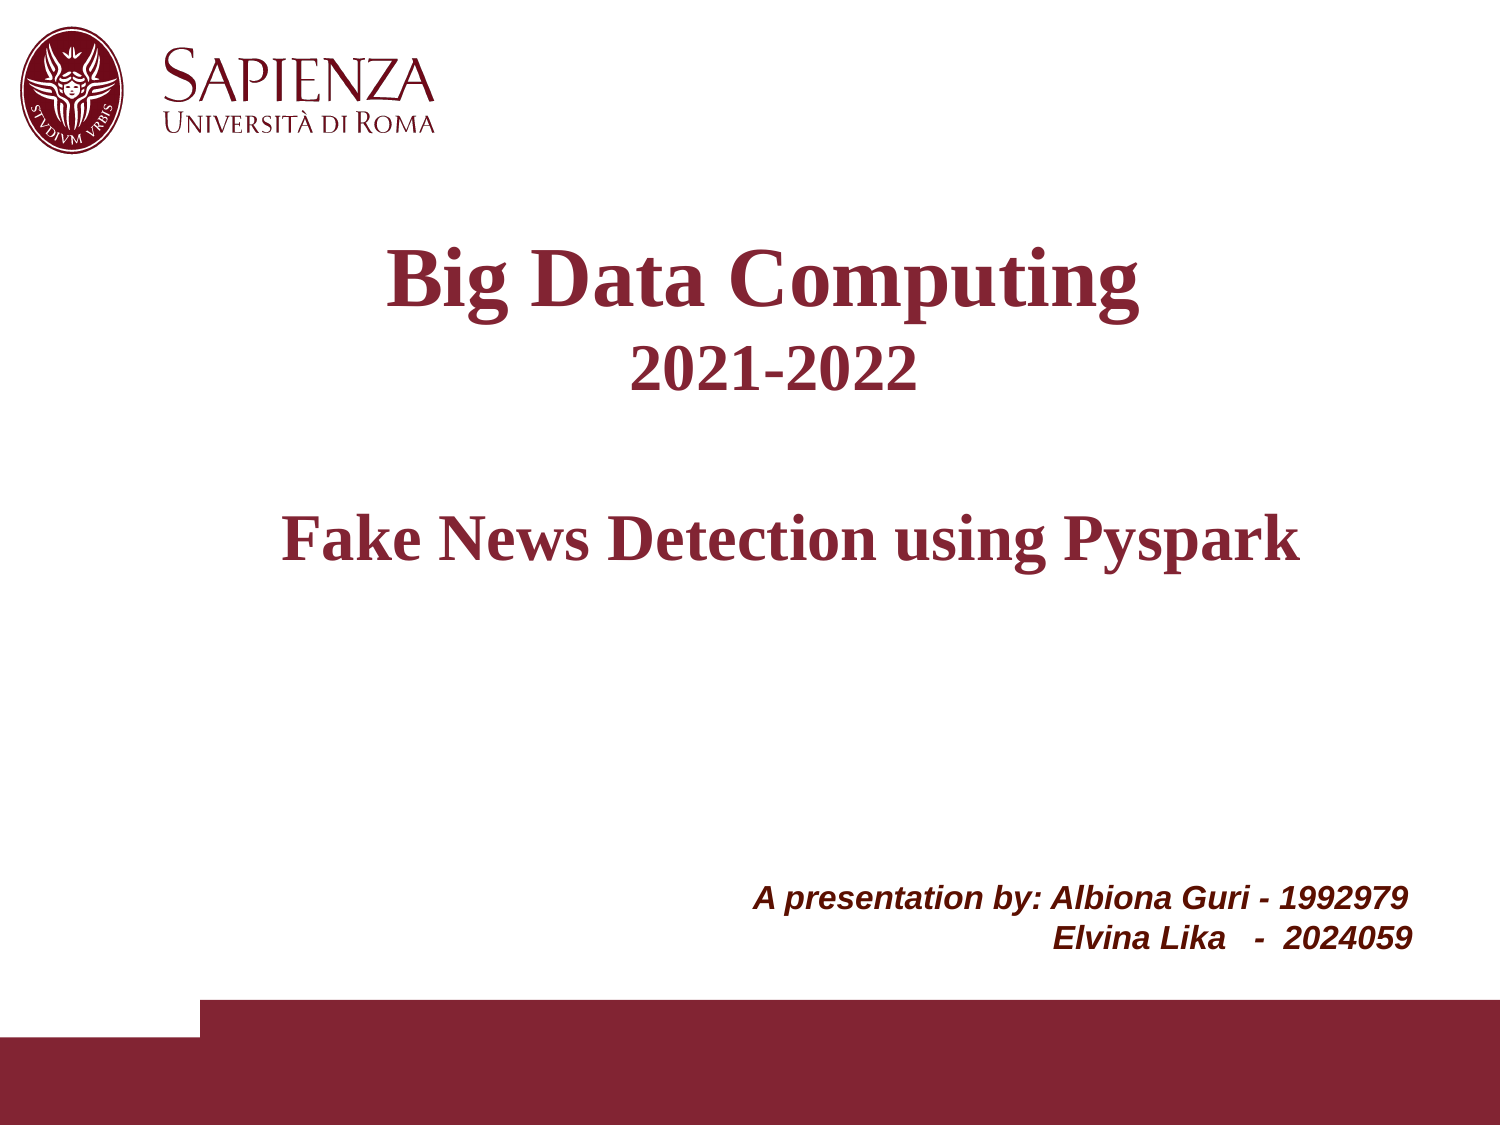

# Big Data Computing
2021-2022

Fake News Detection using Pyspark
A presentation by: Albiona Guri - 1992979
		Elvina Lika   -  2024059